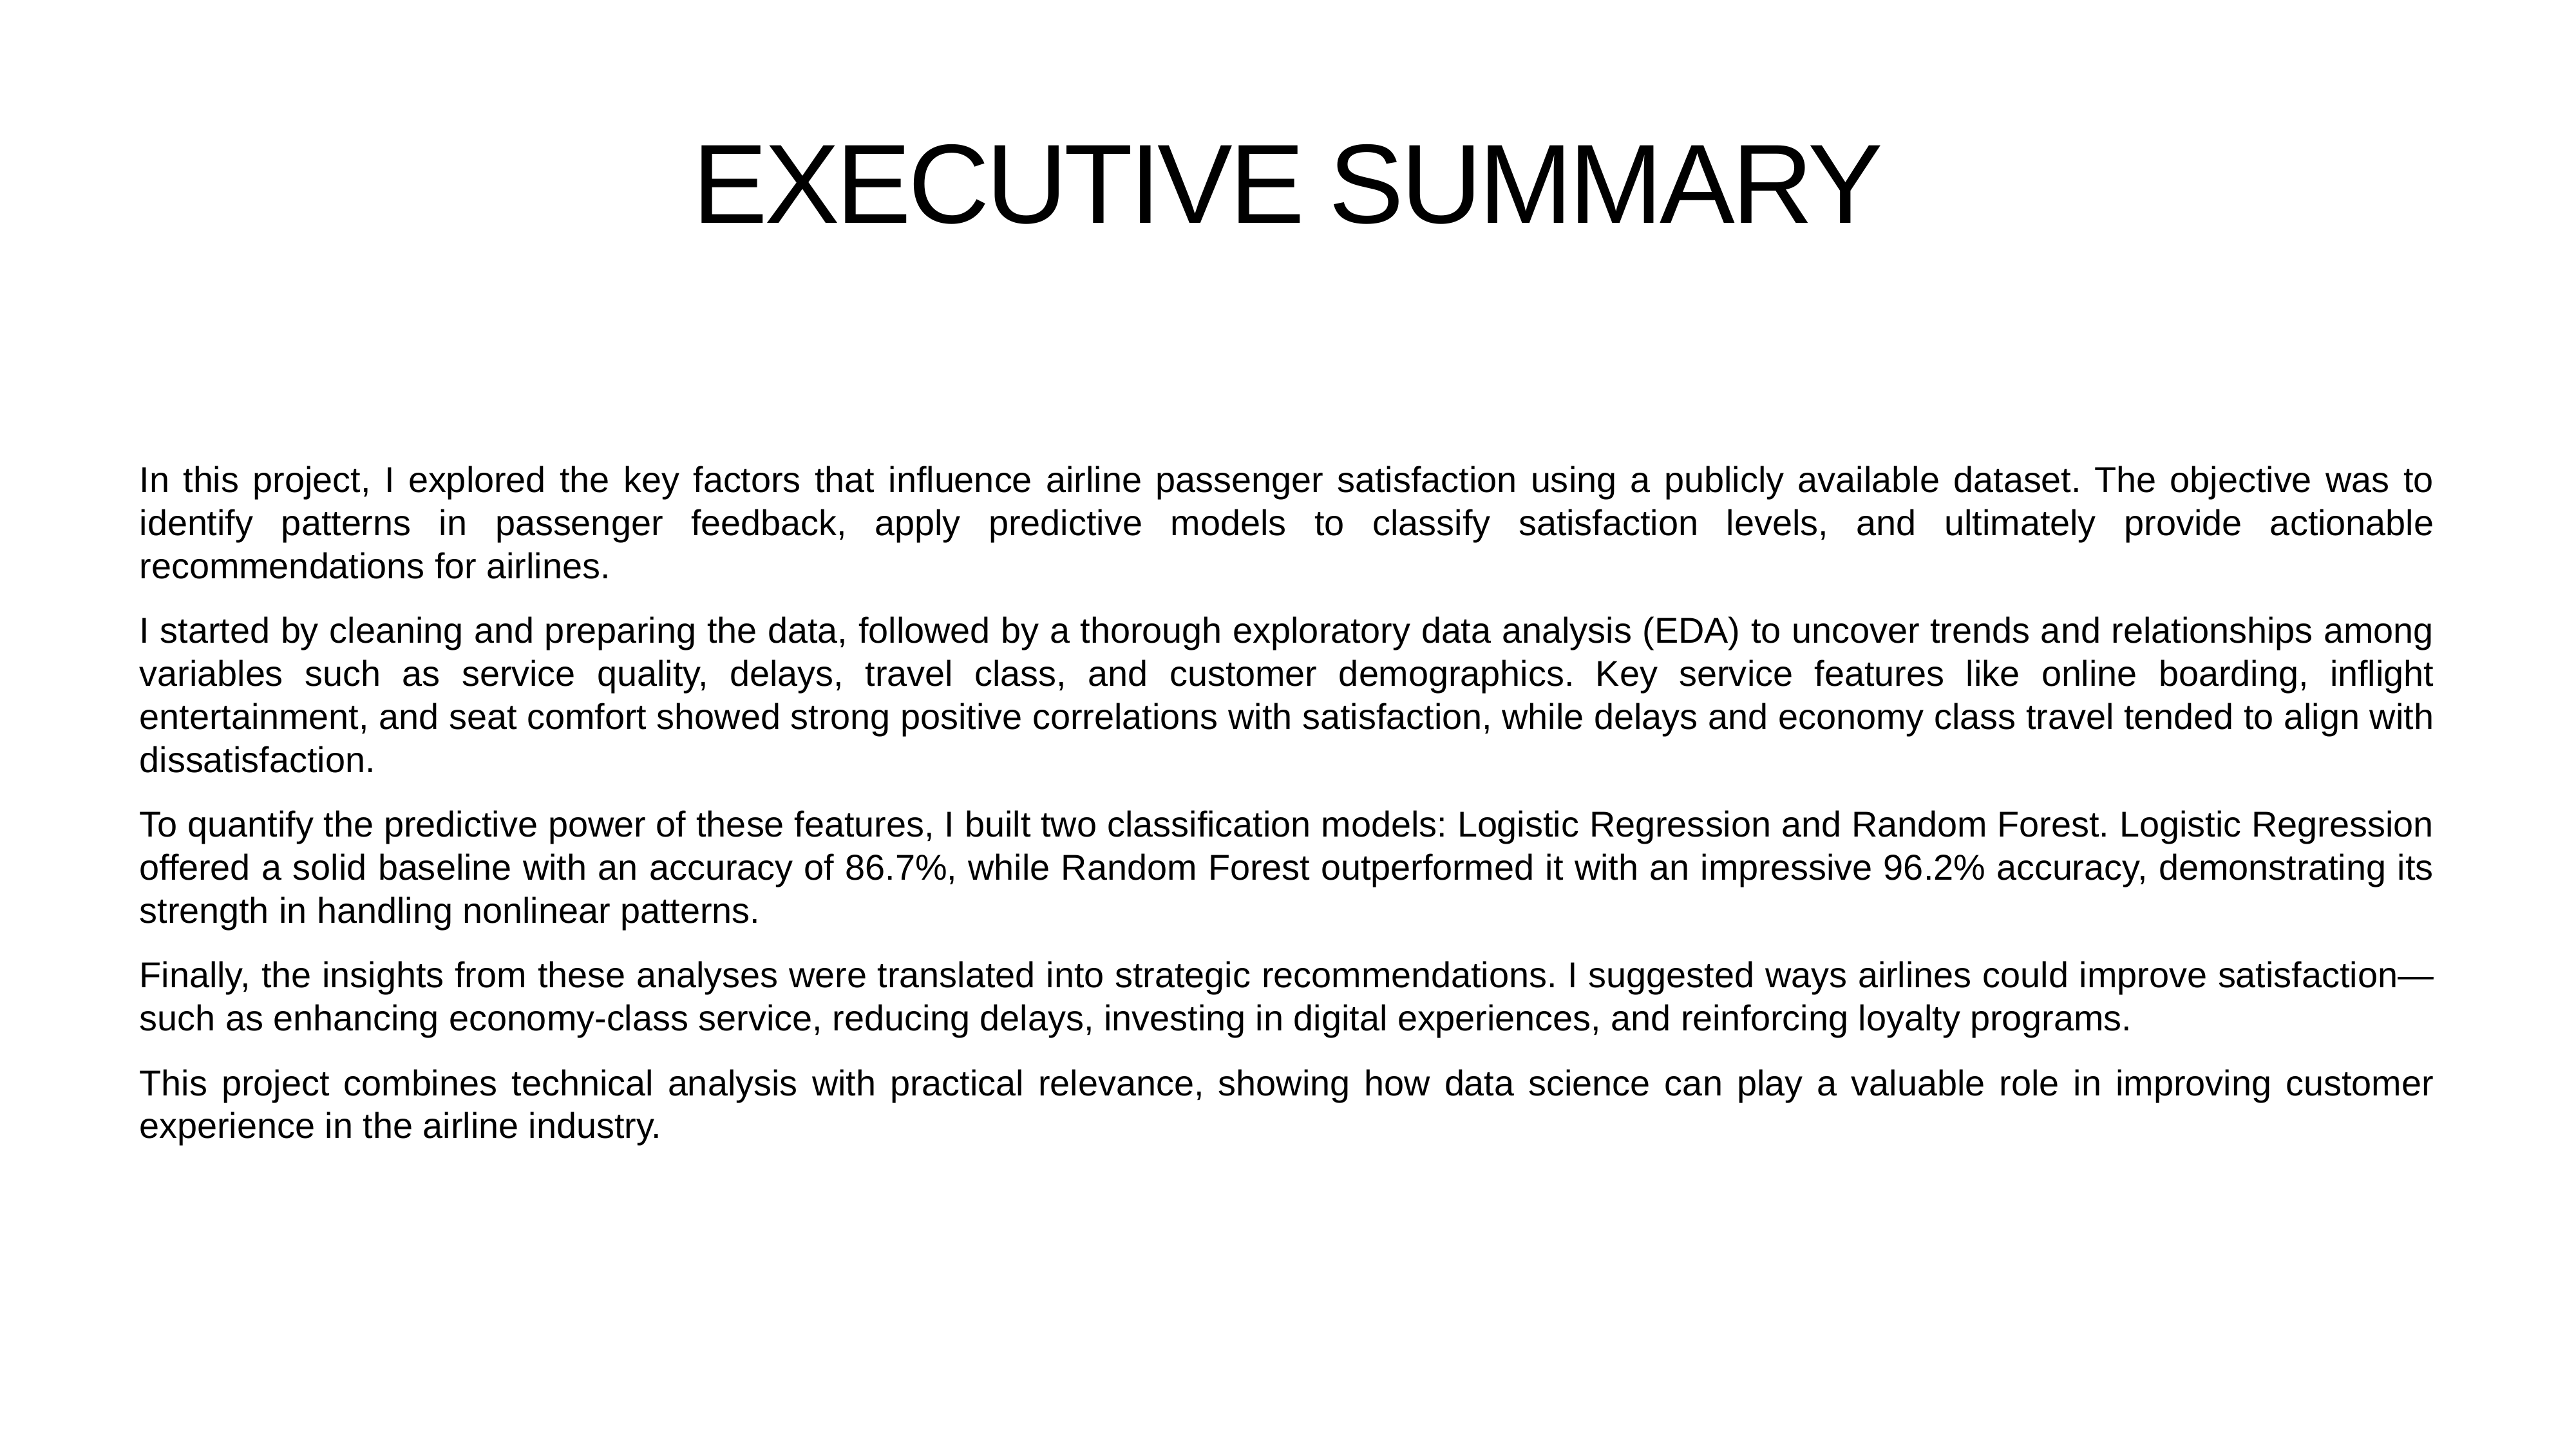

# EXECUTIVE SUMMARY

In this project, I explored the key factors that influence airline passenger satisfaction using a publicly available dataset. The objective was to identify patterns in passenger feedback, apply predictive models to classify satisfaction levels, and ultimately provide actionable recommendations for airlines.
I started by cleaning and preparing the data, followed by a thorough exploratory data analysis (EDA) to uncover trends and relationships among variables such as service quality, delays, travel class, and customer demographics. Key service features like online boarding, inflight entertainment, and seat comfort showed strong positive correlations with satisfaction, while delays and economy class travel tended to align with dissatisfaction.
To quantify the predictive power of these features, I built two classification models: Logistic Regression and Random Forest. Logistic Regression offered a solid baseline with an accuracy of 86.7%, while Random Forest outperformed it with an impressive 96.2% accuracy, demonstrating its strength in handling nonlinear patterns.
Finally, the insights from these analyses were translated into strategic recommendations. I suggested ways airlines could improve satisfaction—such as enhancing economy-class service, reducing delays, investing in digital experiences, and reinforcing loyalty programs.
This project combines technical analysis with practical relevance, showing how data science can play a valuable role in improving customer experience in the airline industry.